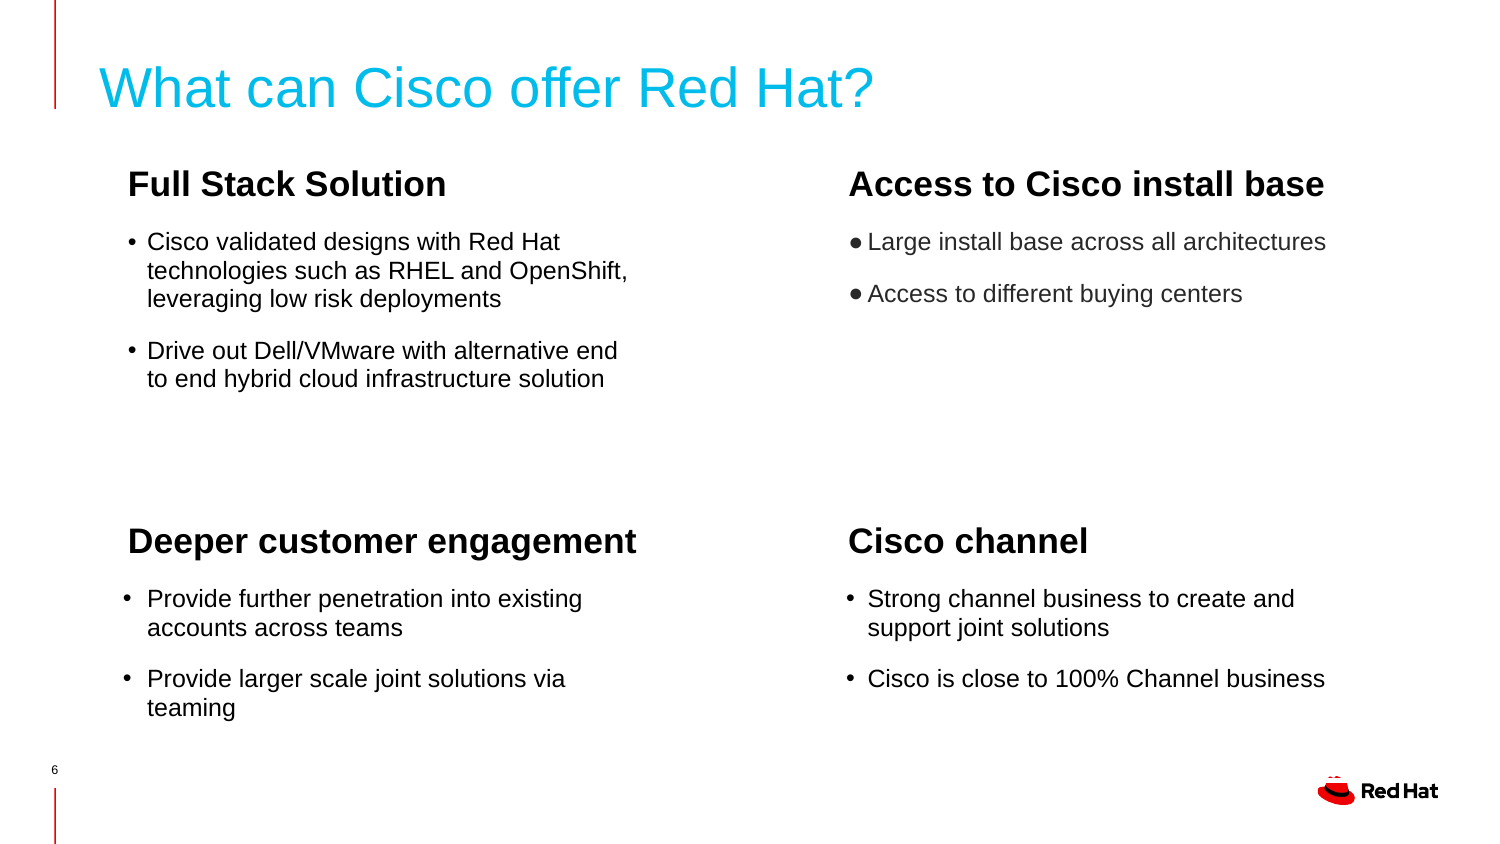

# What can Cisco offer Red Hat?

Full Stack Solution
Cisco validated designs with Red Hat technologies such as RHEL and OpenShift, leveraging low risk deployments
Drive out Dell/VMware with alternative end to end hybrid cloud infrastructure solution

Access to Cisco install base
Large install base across all architectures
Access to different buying centers

Deeper customer engagement
Provide further penetration into existing accounts across teams
Provide larger scale joint solutions via teaming

Cisco channel
Strong channel business to create and support joint solutions
Cisco is close to 100% Channel business
6